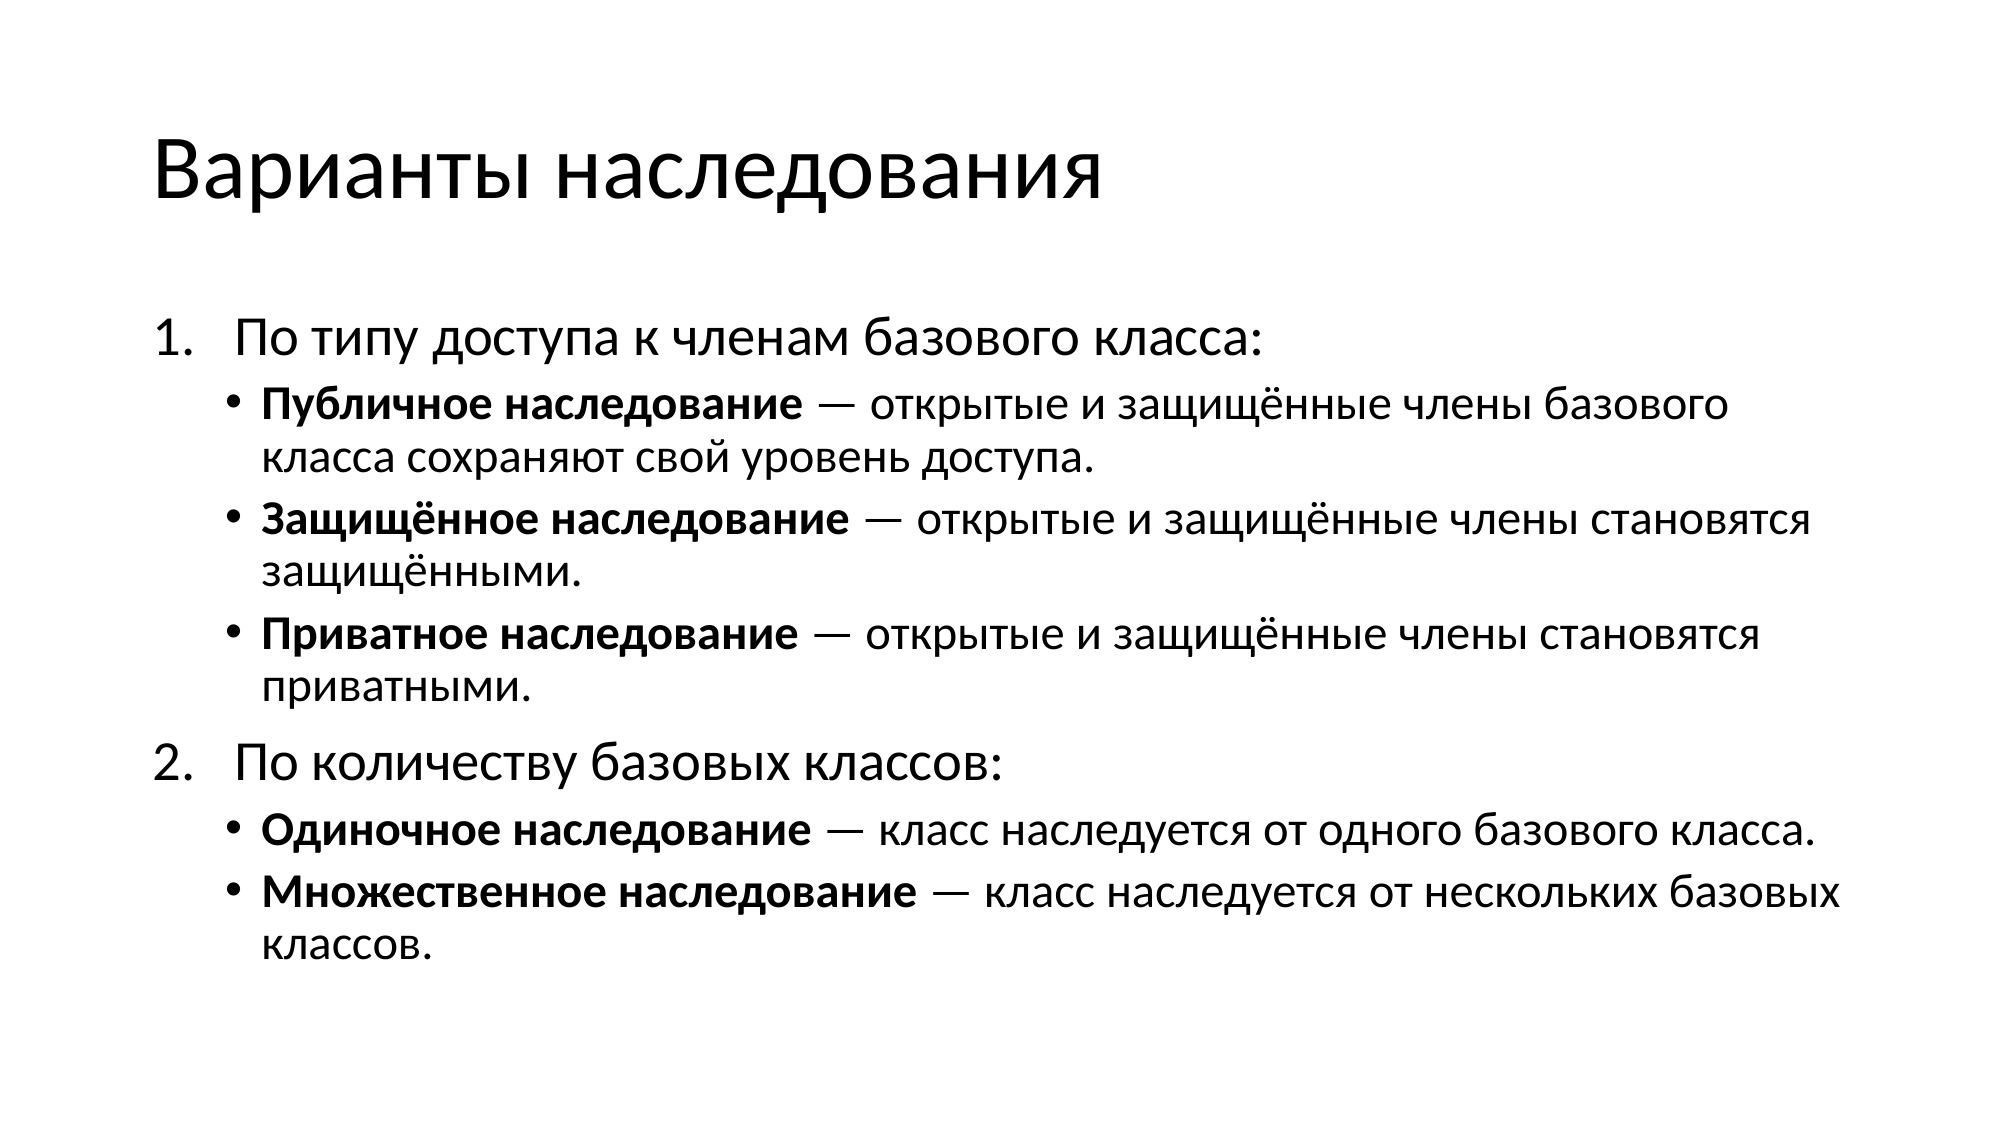

# Варианты наследования
По типу доступа к членам базового класса:
Публичное наследование — открытые и защищённые члены базового класса сохраняют свой уровень доступа.
Защищённое наследование — открытые и защищённые члены становятся защищёнными.
Приватное наследование — открытые и защищённые члены становятся приватными.
По количеству базовых классов:
Одиночное наследование — класс наследуется от одного базового класса.
Множественное наследование — класс наследуется от нескольких базовых классов.